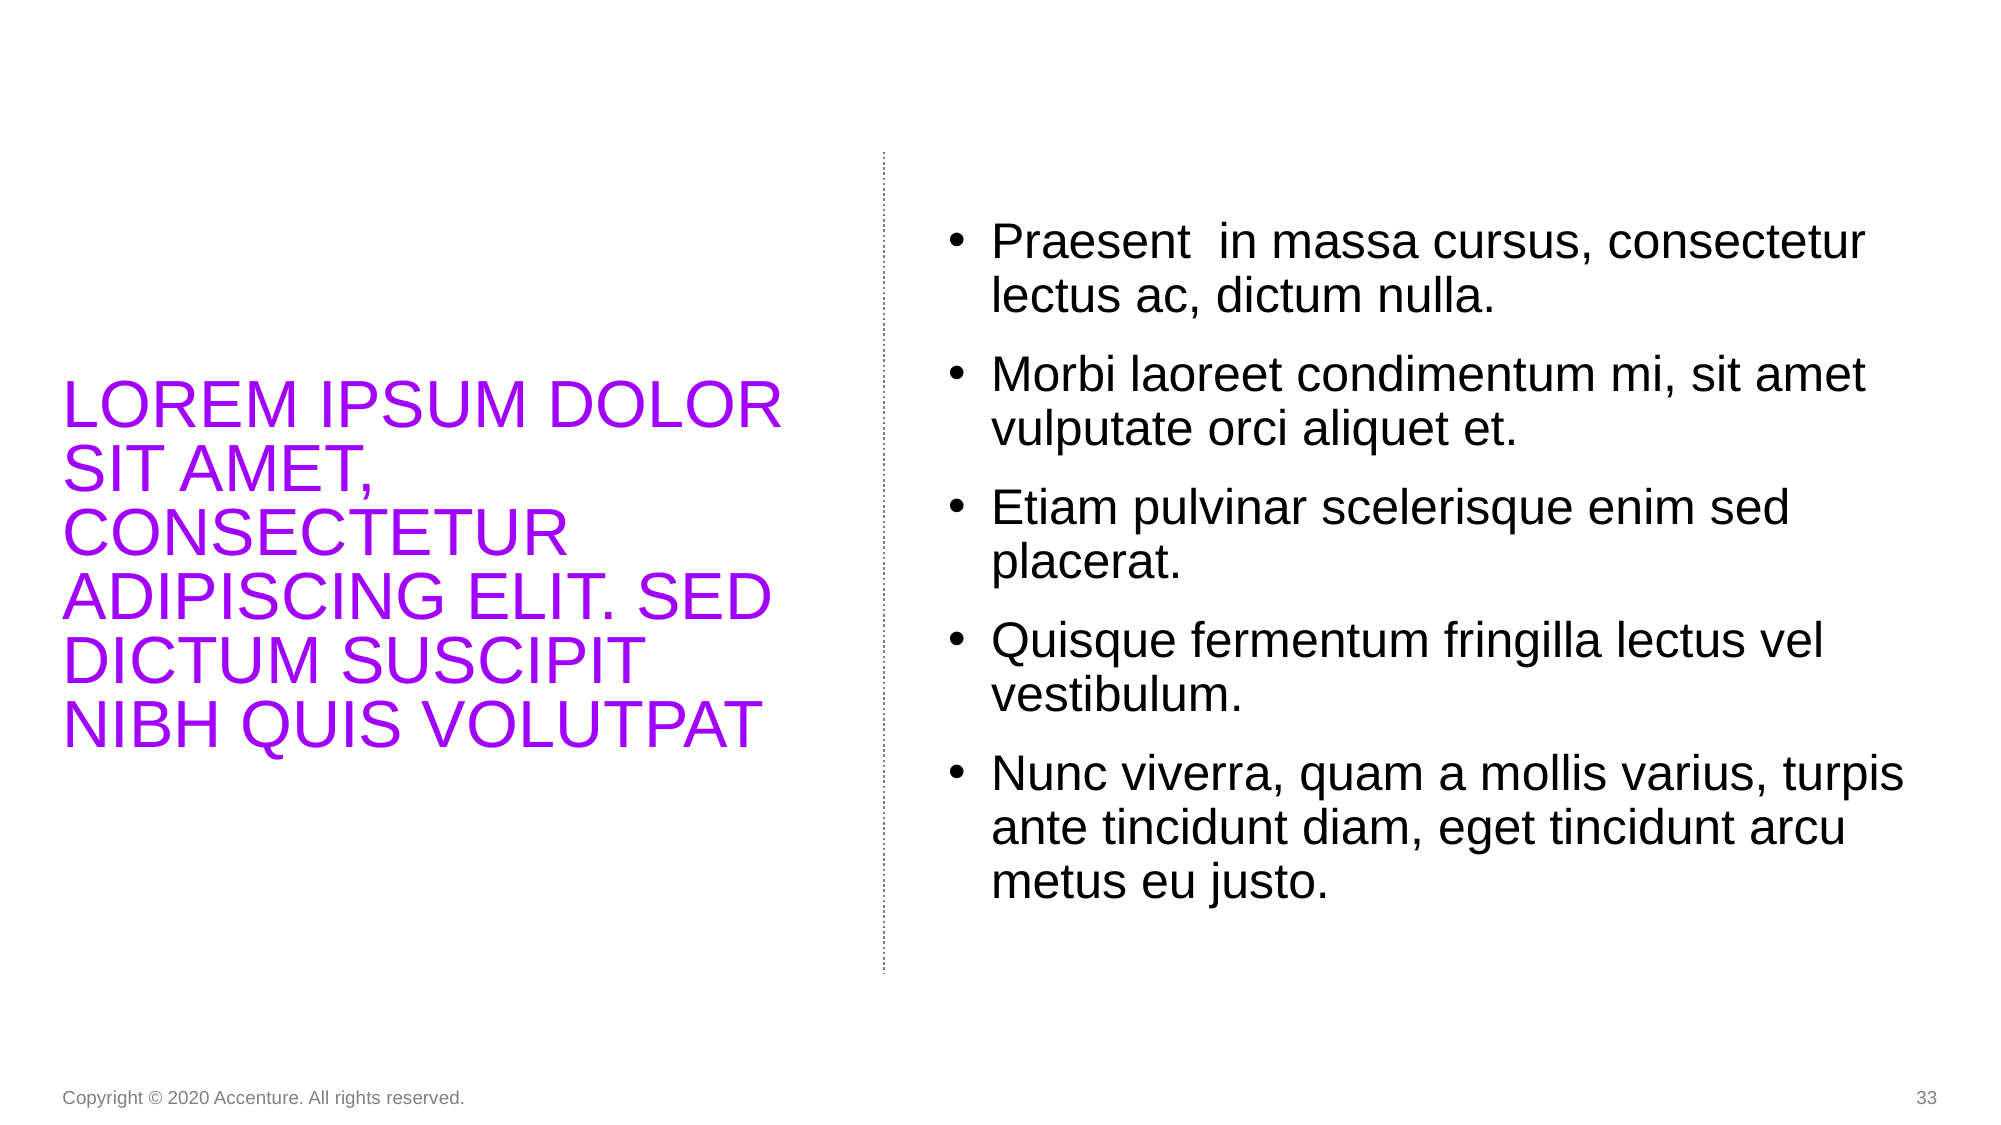

Praesent  in massa cursus, consectetur lectus ac, dictum nulla.
Morbi laoreet condimentum mi, sit amet vulputate orci aliquet et.
Etiam pulvinar scelerisque enim sed placerat.
Quisque fermentum fringilla lectus vel vestibulum.
Nunc viverra, quam a mollis varius, turpis ante tincidunt diam, eget tincidunt arcu metus eu justo.
Lorem ipsum dolor sit amet, consectetur adipiscing elit. Sed dictum suscipit nibh quis volutpat